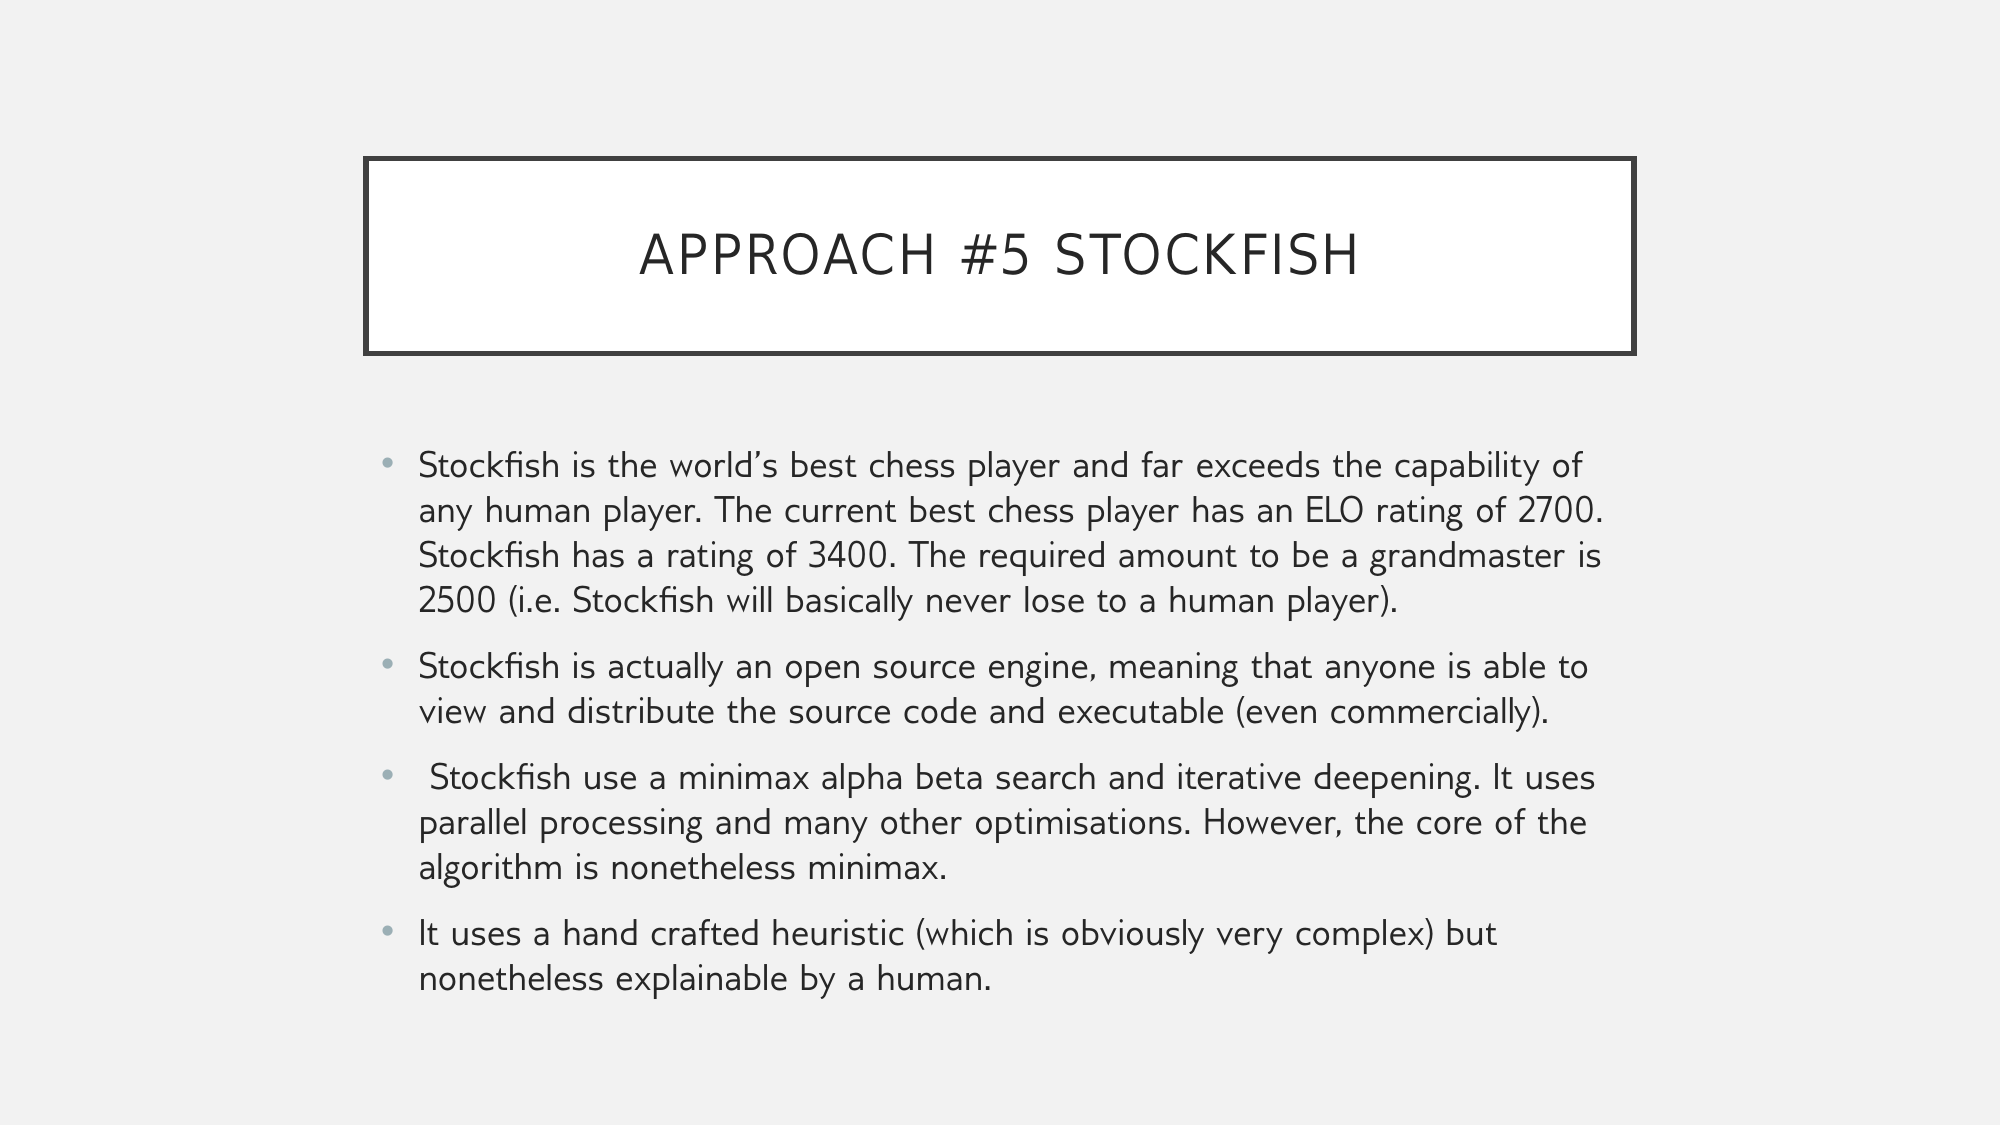

# Approach #5 Stockfish
Stockfish is the world’s best chess player and far exceeds the capability of any human player. The current best chess player has an ELO rating of 2700. Stockfish has a rating of 3400. The required amount to be a grandmaster is 2500 (i.e. Stockfish will basically never lose to a human player).
Stockfish is actually an open source engine, meaning that anyone is able to view and distribute the source code and executable (even commercially).
 Stockfish use a minimax alpha beta search and iterative deepening. It uses parallel processing and many other optimisations. However, the core of the algorithm is nonetheless minimax.
It uses a hand crafted heuristic (which is obviously very complex) but nonetheless explainable by a human.